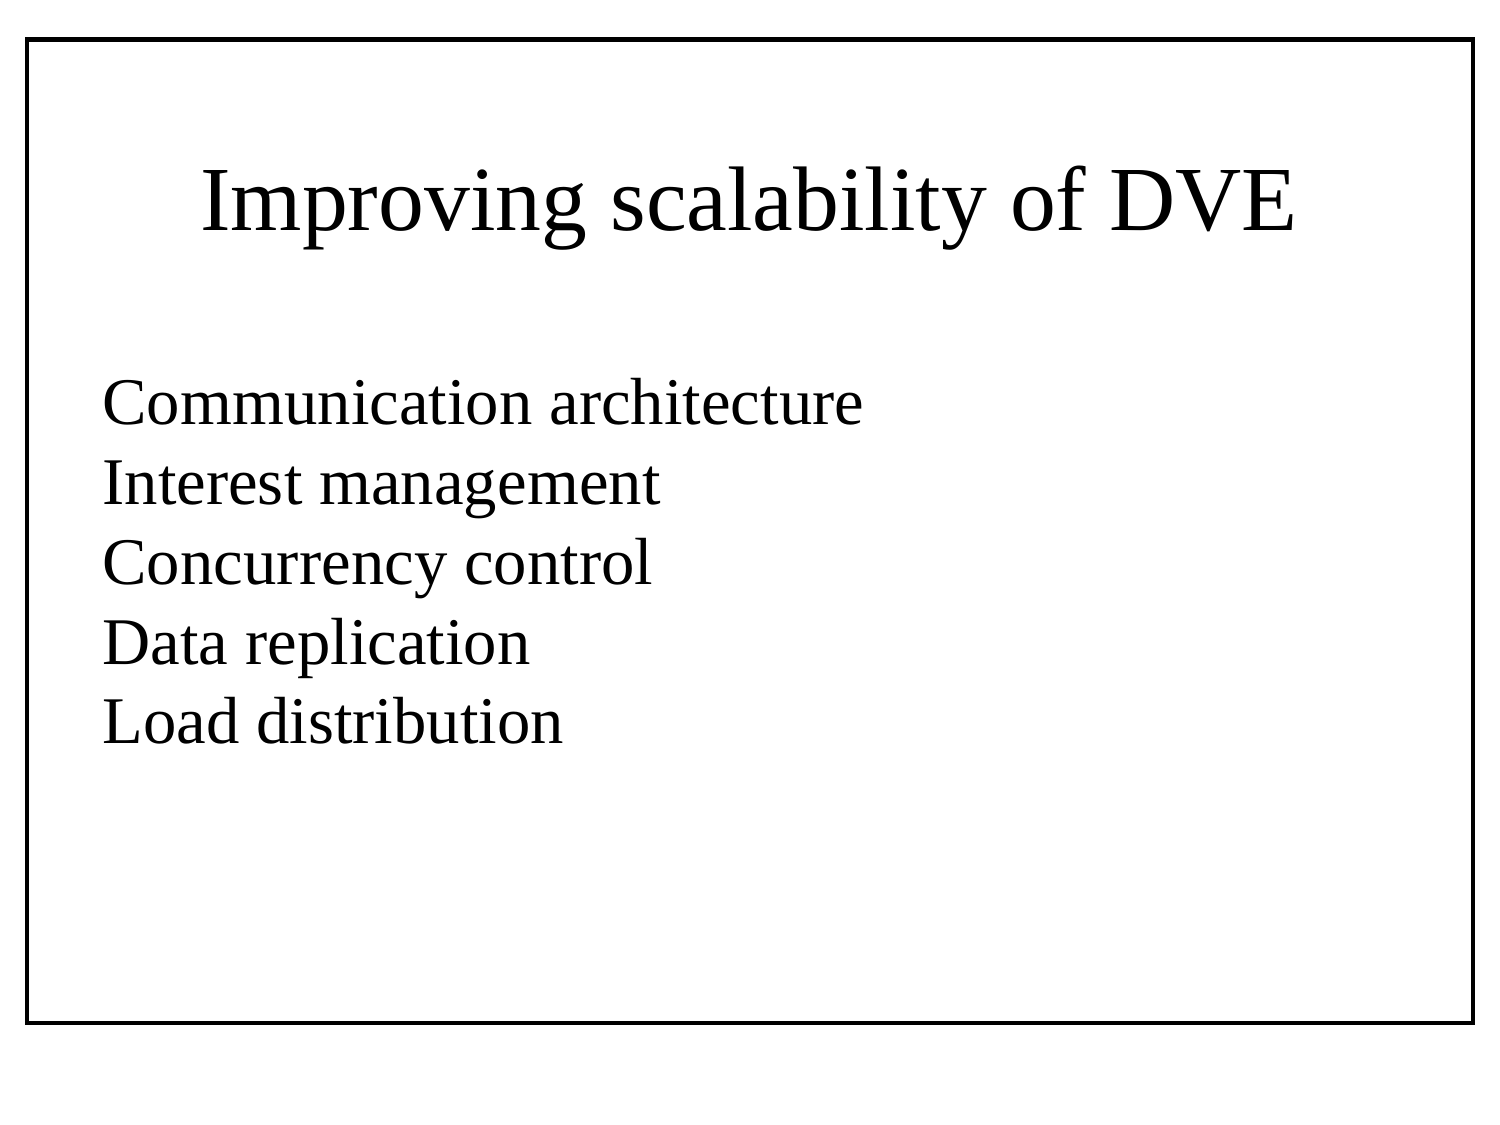

# Improving scalability of DVE
Communication architecture
Interest management
Concurrency control
Data replication
Load distribution